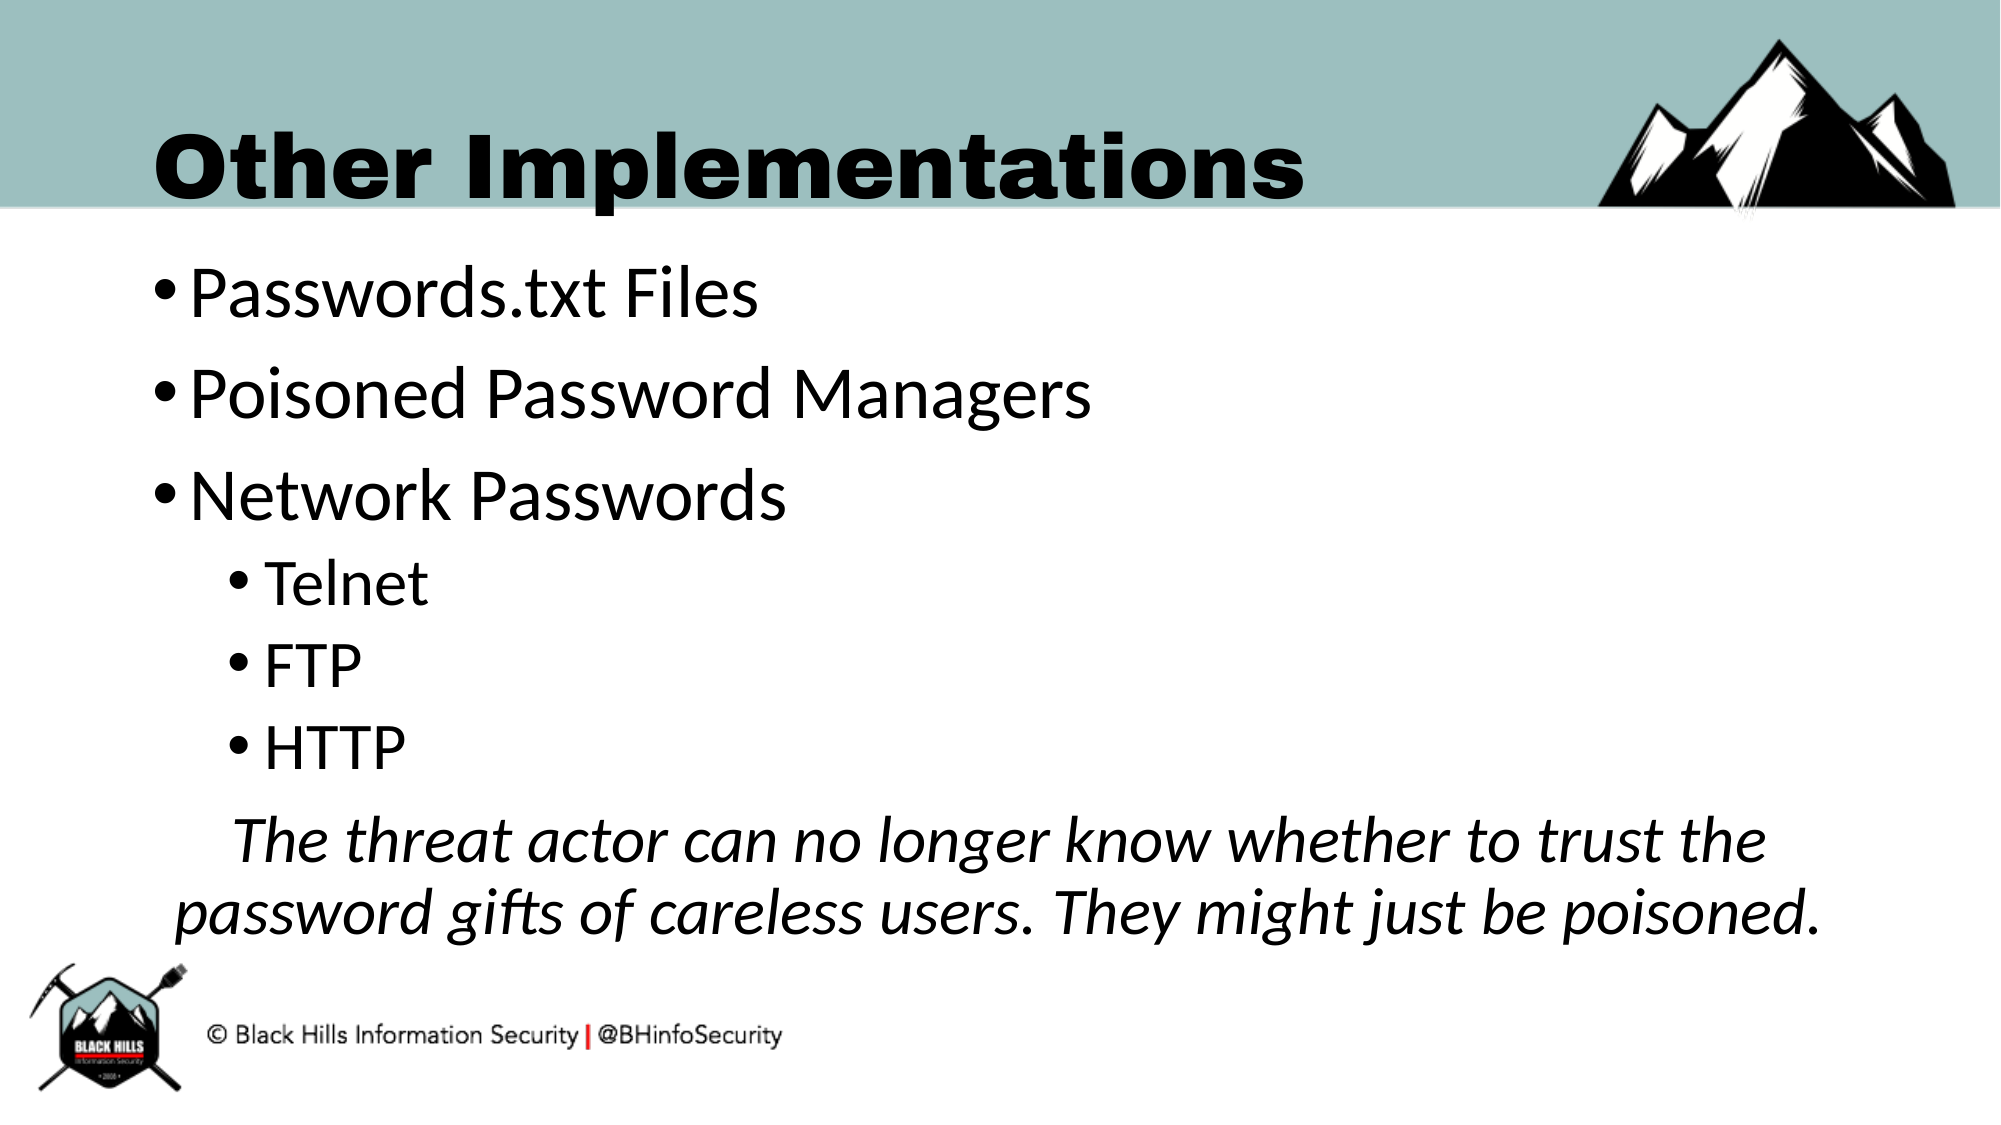

# Other Implementations
Passwords.txt Files
Poisoned Password Managers
Network Passwords
Telnet
FTP
HTTP
The threat actor can no longer know whether to trust the password gifts of careless users. They might just be poisoned.